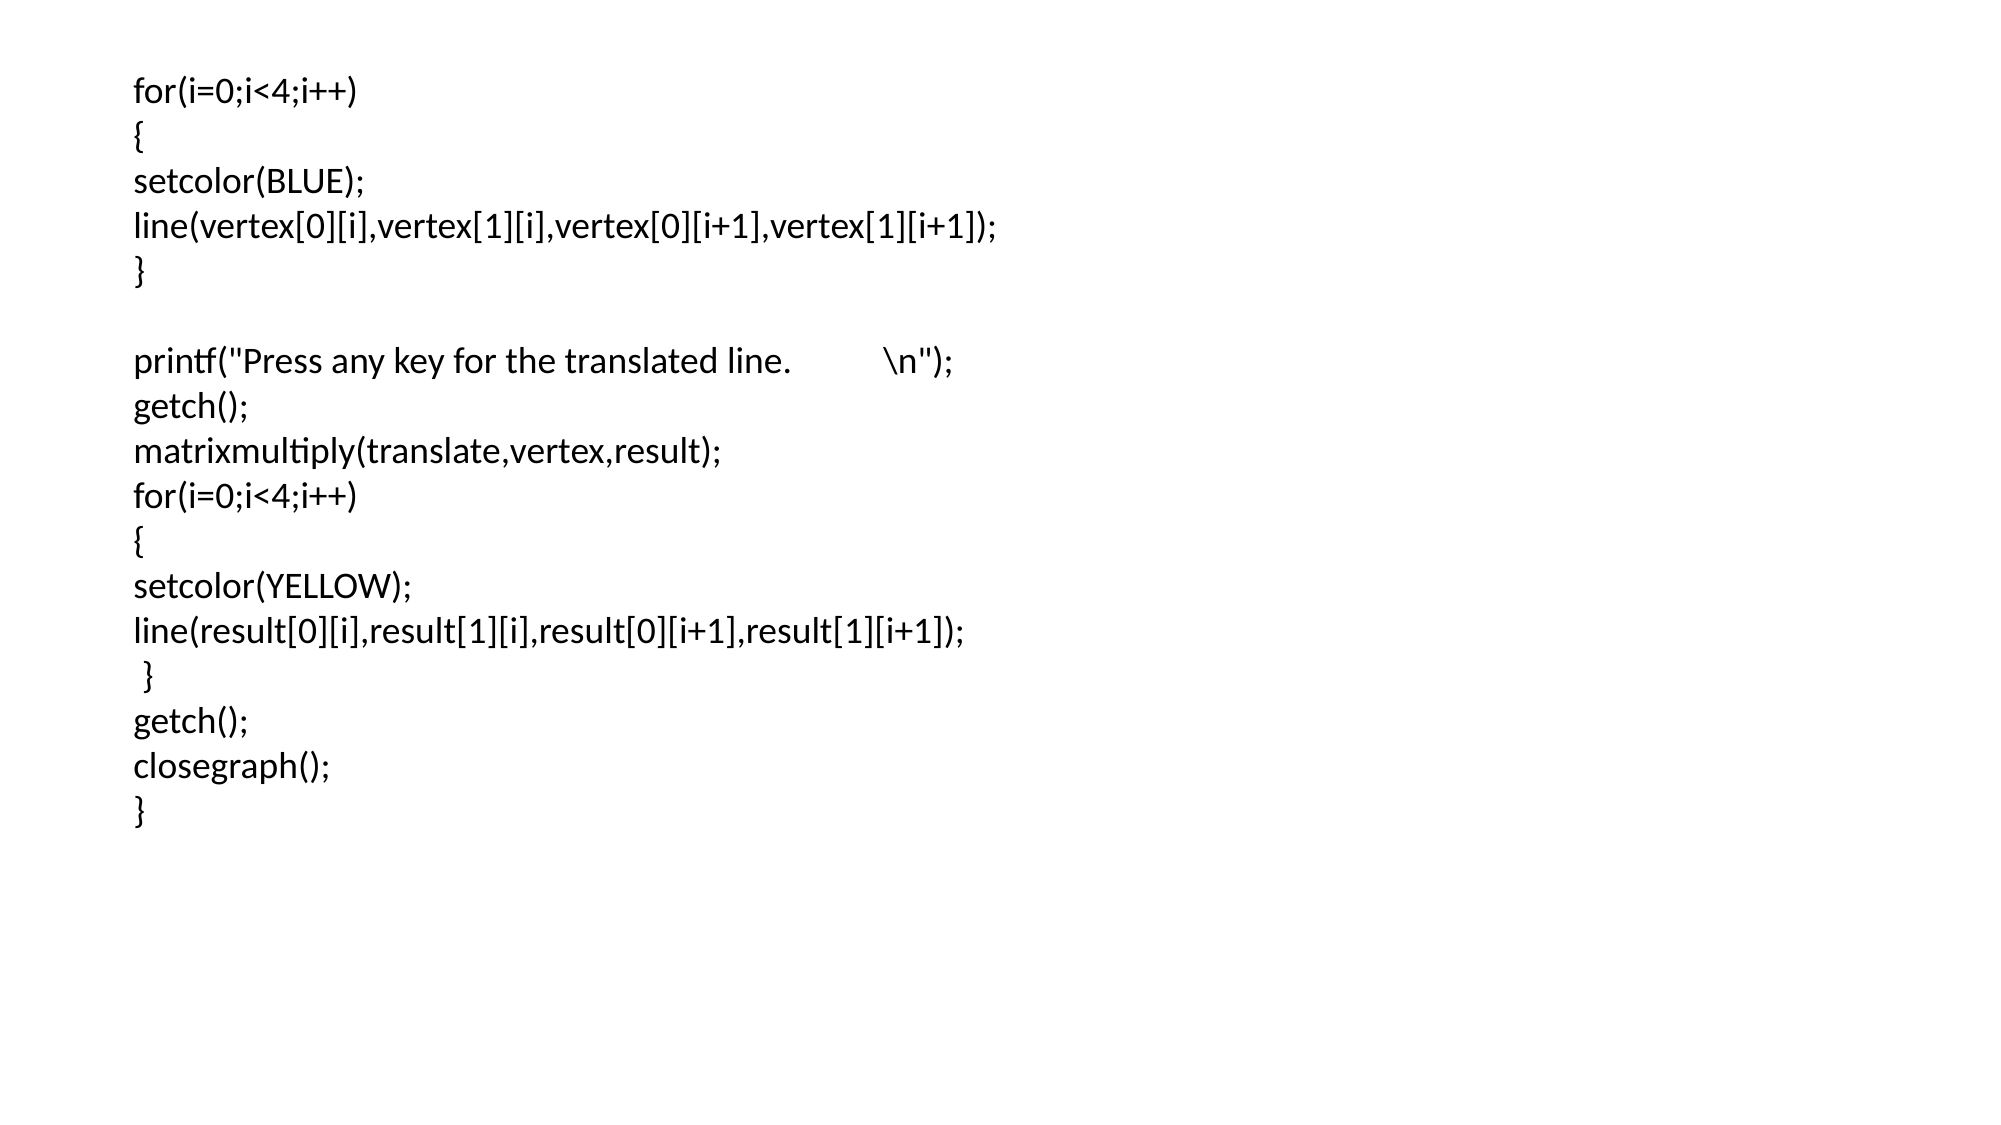

for(i=0;i<4;i++)
{
setcolor(BLUE);
line(vertex[0][i],vertex[1][i],vertex[0][i+1],vertex[1][i+1]);
}

printf("Press any key for the translated line.	\n");
getch();
matrixmultiply(translate,vertex,result);
for(i=0;i<4;i++)
{
setcolor(YELLOW);
line(result[0][i],result[1][i],result[0][i+1],result[1][i+1]);
 }
getch();
closegraph();
}